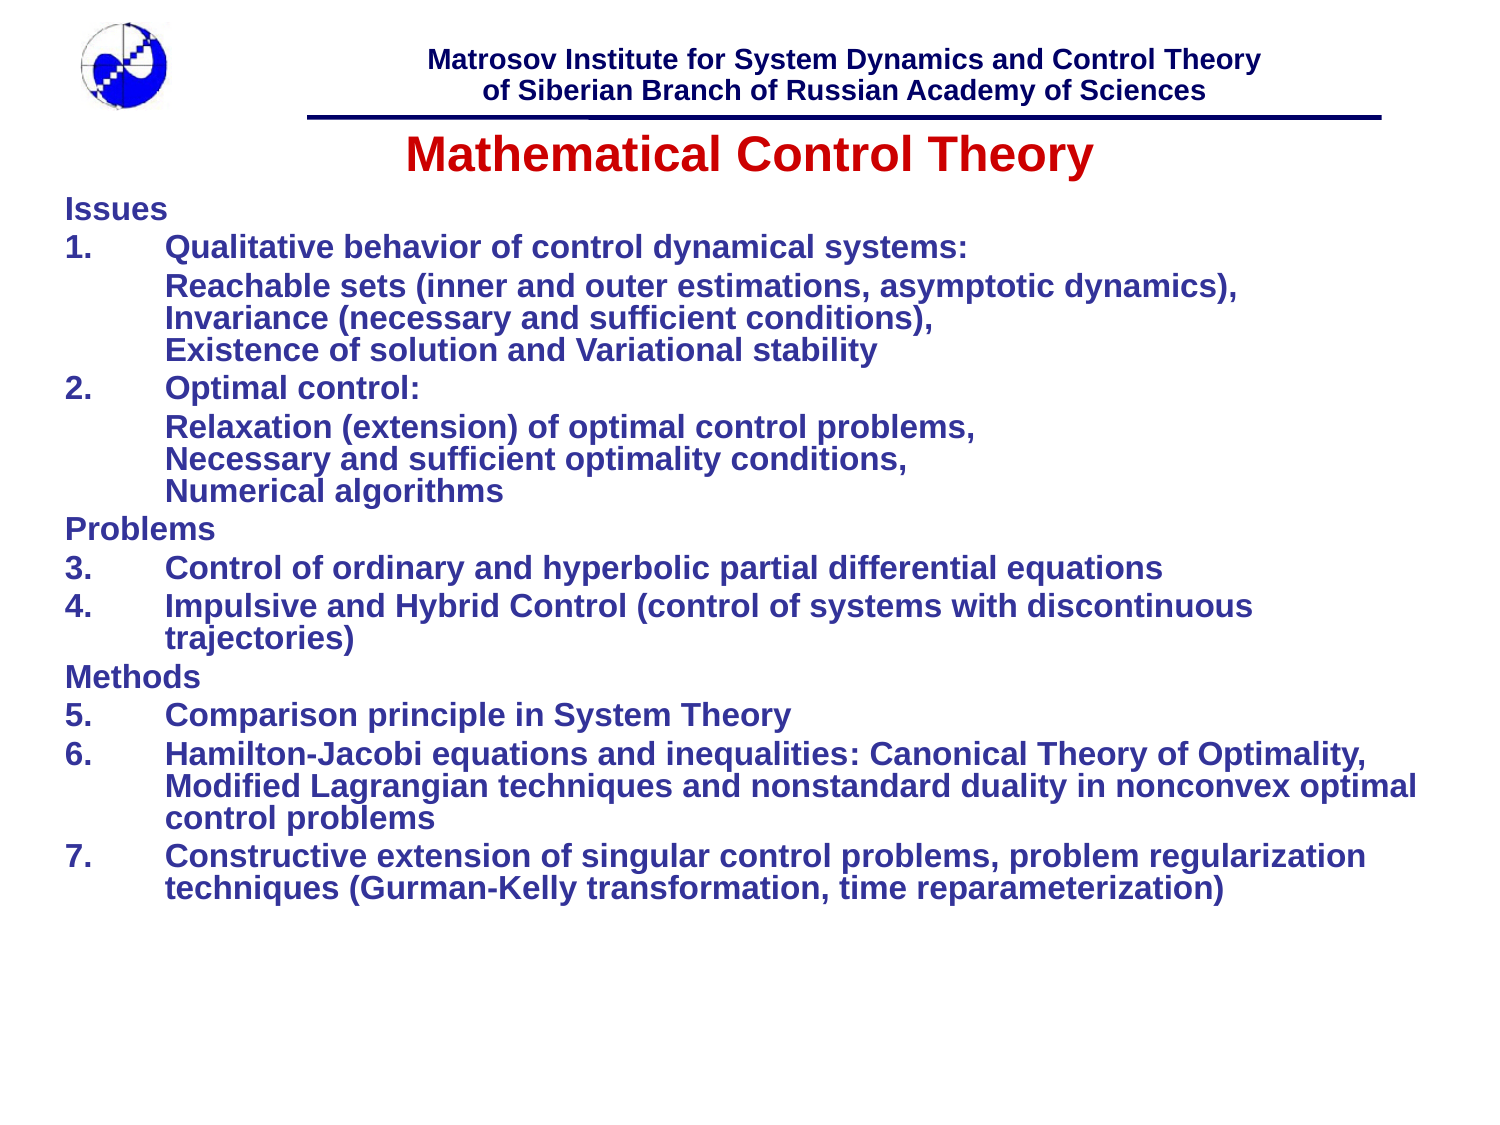

# Mathematical Control Theory
Issues
Qualitative behavior of control dynamical systems:
	Reachable sets (inner and outer estimations, asymptotic dynamics),
Invariance (necessary and sufficient conditions),
Existence of solution and Variational stability
Optimal control:
	Relaxation (extension) of optimal control problems,
Necessary and sufficient optimality conditions,
Numerical algorithms
Problems
Control of ordinary and hyperbolic partial differential equations
Impulsive and Hybrid Control (control of systems with discontinuous trajectories)
Methods
Comparison principle in System Theory
Hamilton-Jacobi equations and inequalities: Canonical Theory of Optimality, Modified Lagrangian techniques and nonstandard duality in nonconvex optimal control problems
Constructive extension of singular control problems, problem regularization techniques (Gurman-Kelly transformation, time reparameterization)